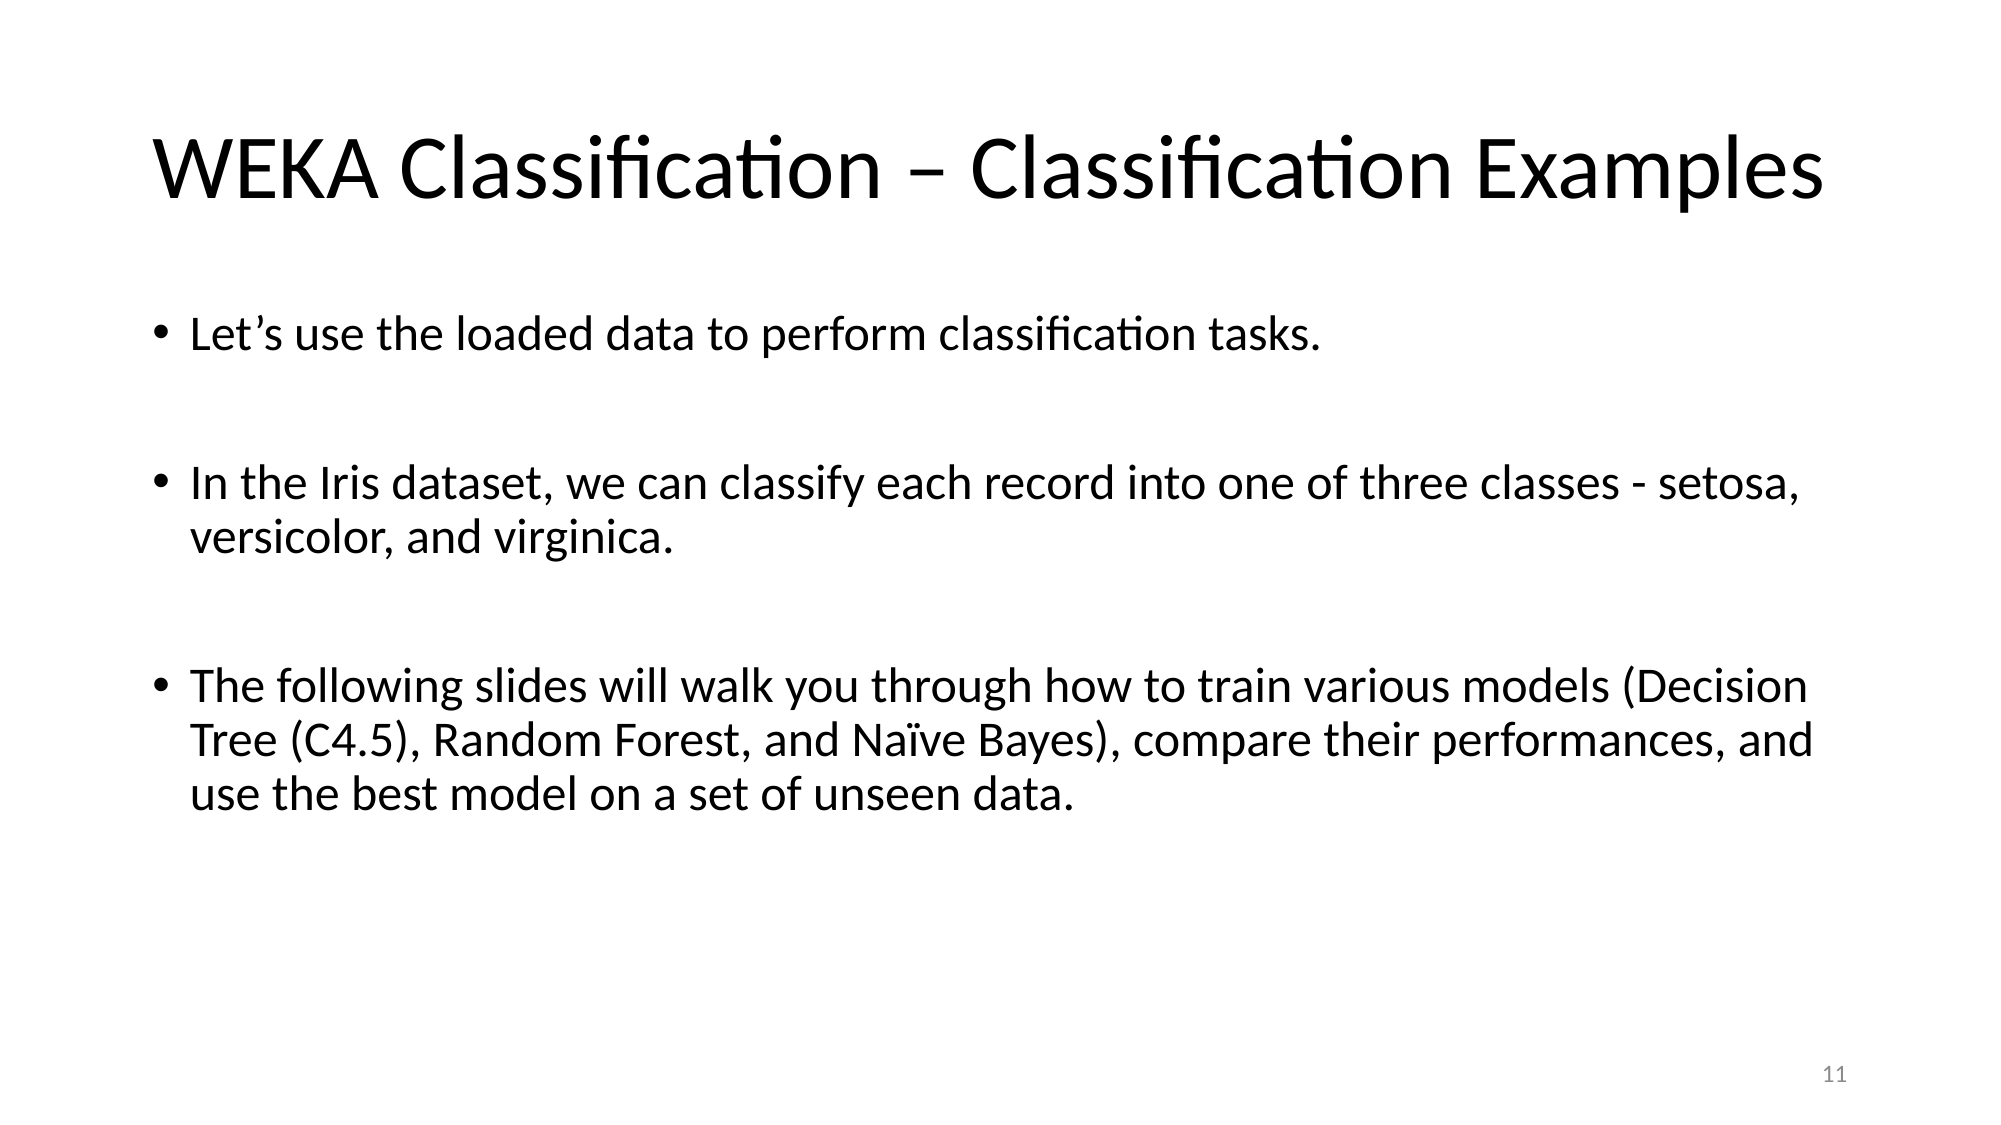

# WEKA Classification – Classification Examples
Let’s use the loaded data to perform classification tasks.

In the Iris dataset, we can classify each record into one of three classes - setosa, versicolor, and virginica.

The following slides will walk you through how to train various models (Decision Tree (C4.5), Random Forest, and Naïve Bayes), compare their performances, and use the best model on a set of unseen data.
11